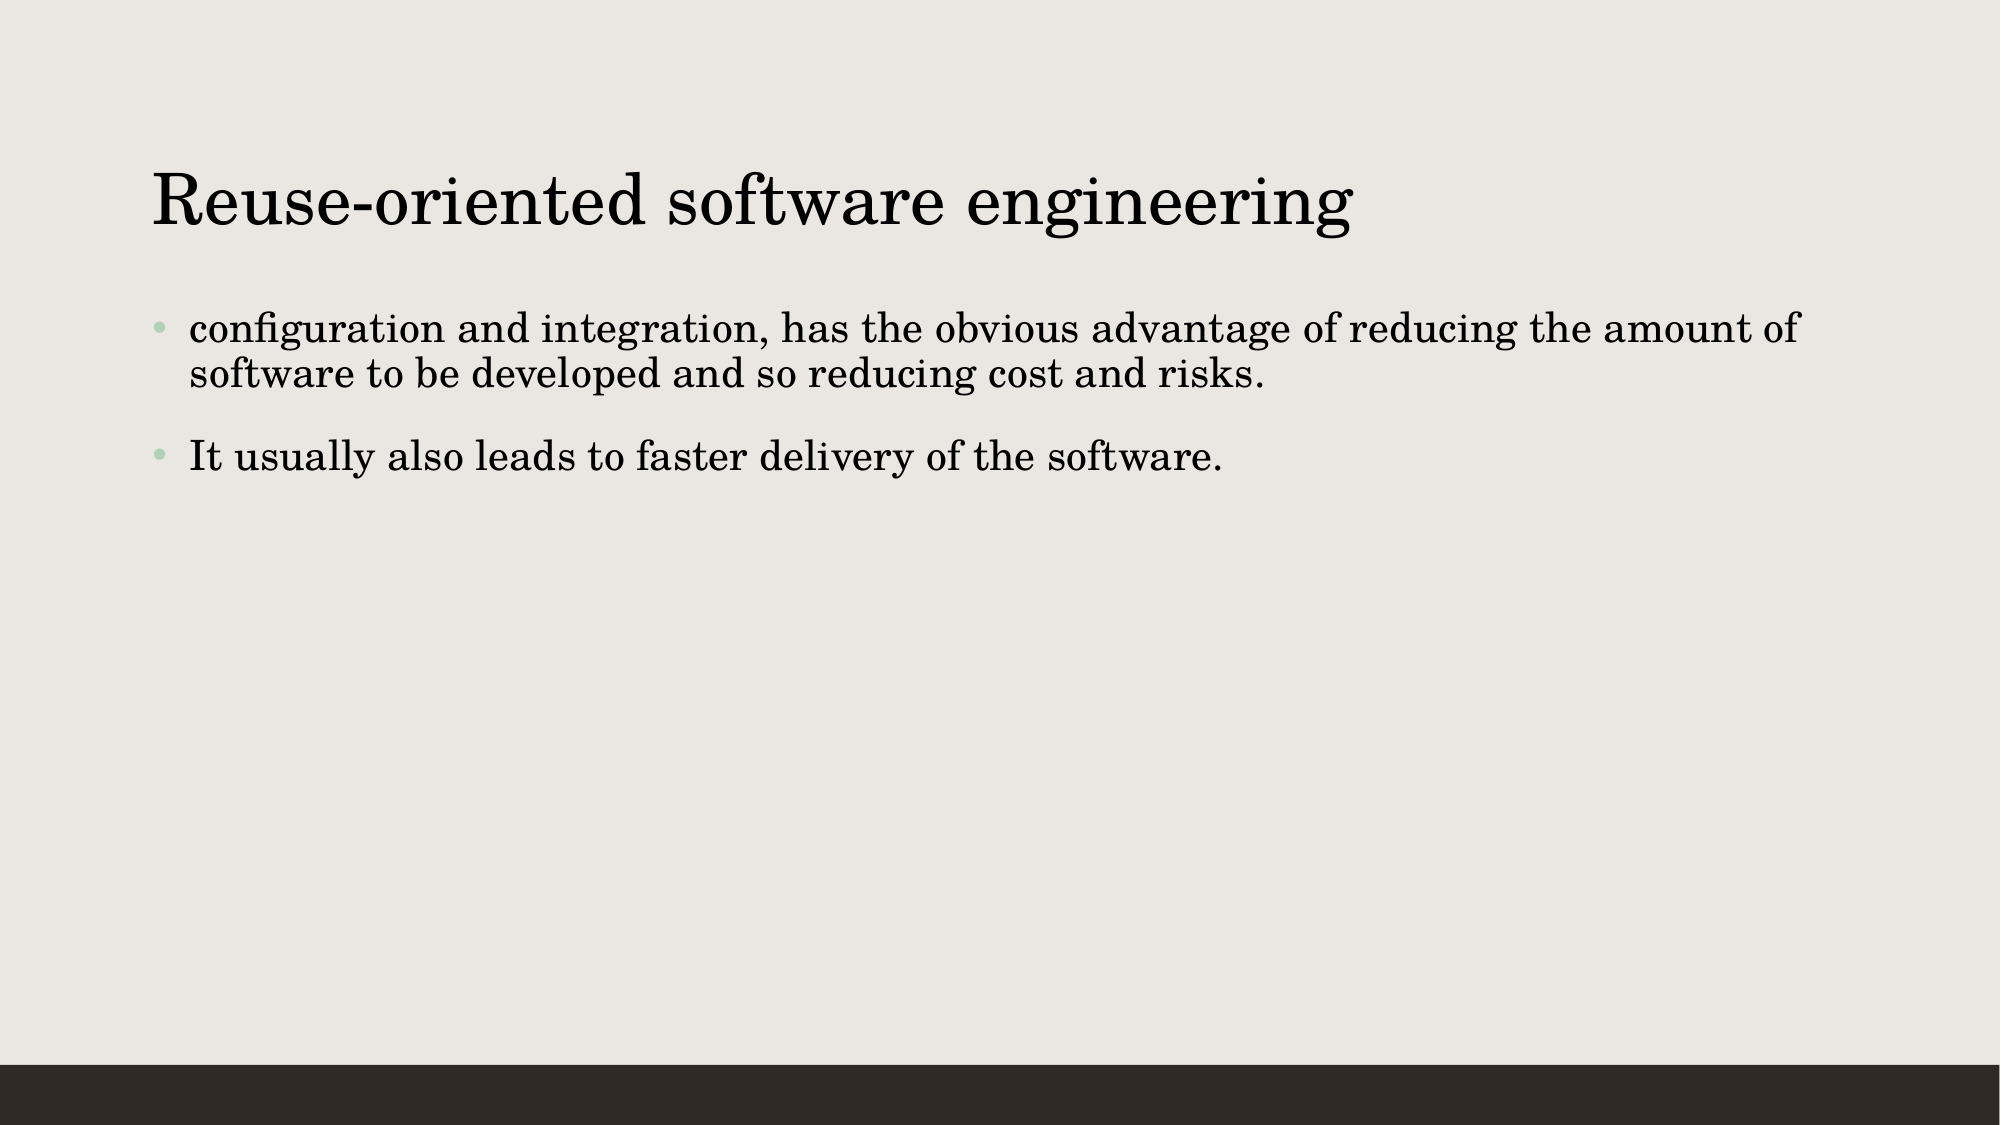

# Reuse-oriented software engineering
configuration and integration, has the obvious advantage of reducing the amount of software to be developed and so reducing cost and risks.
It usually also leads to faster delivery of the software.